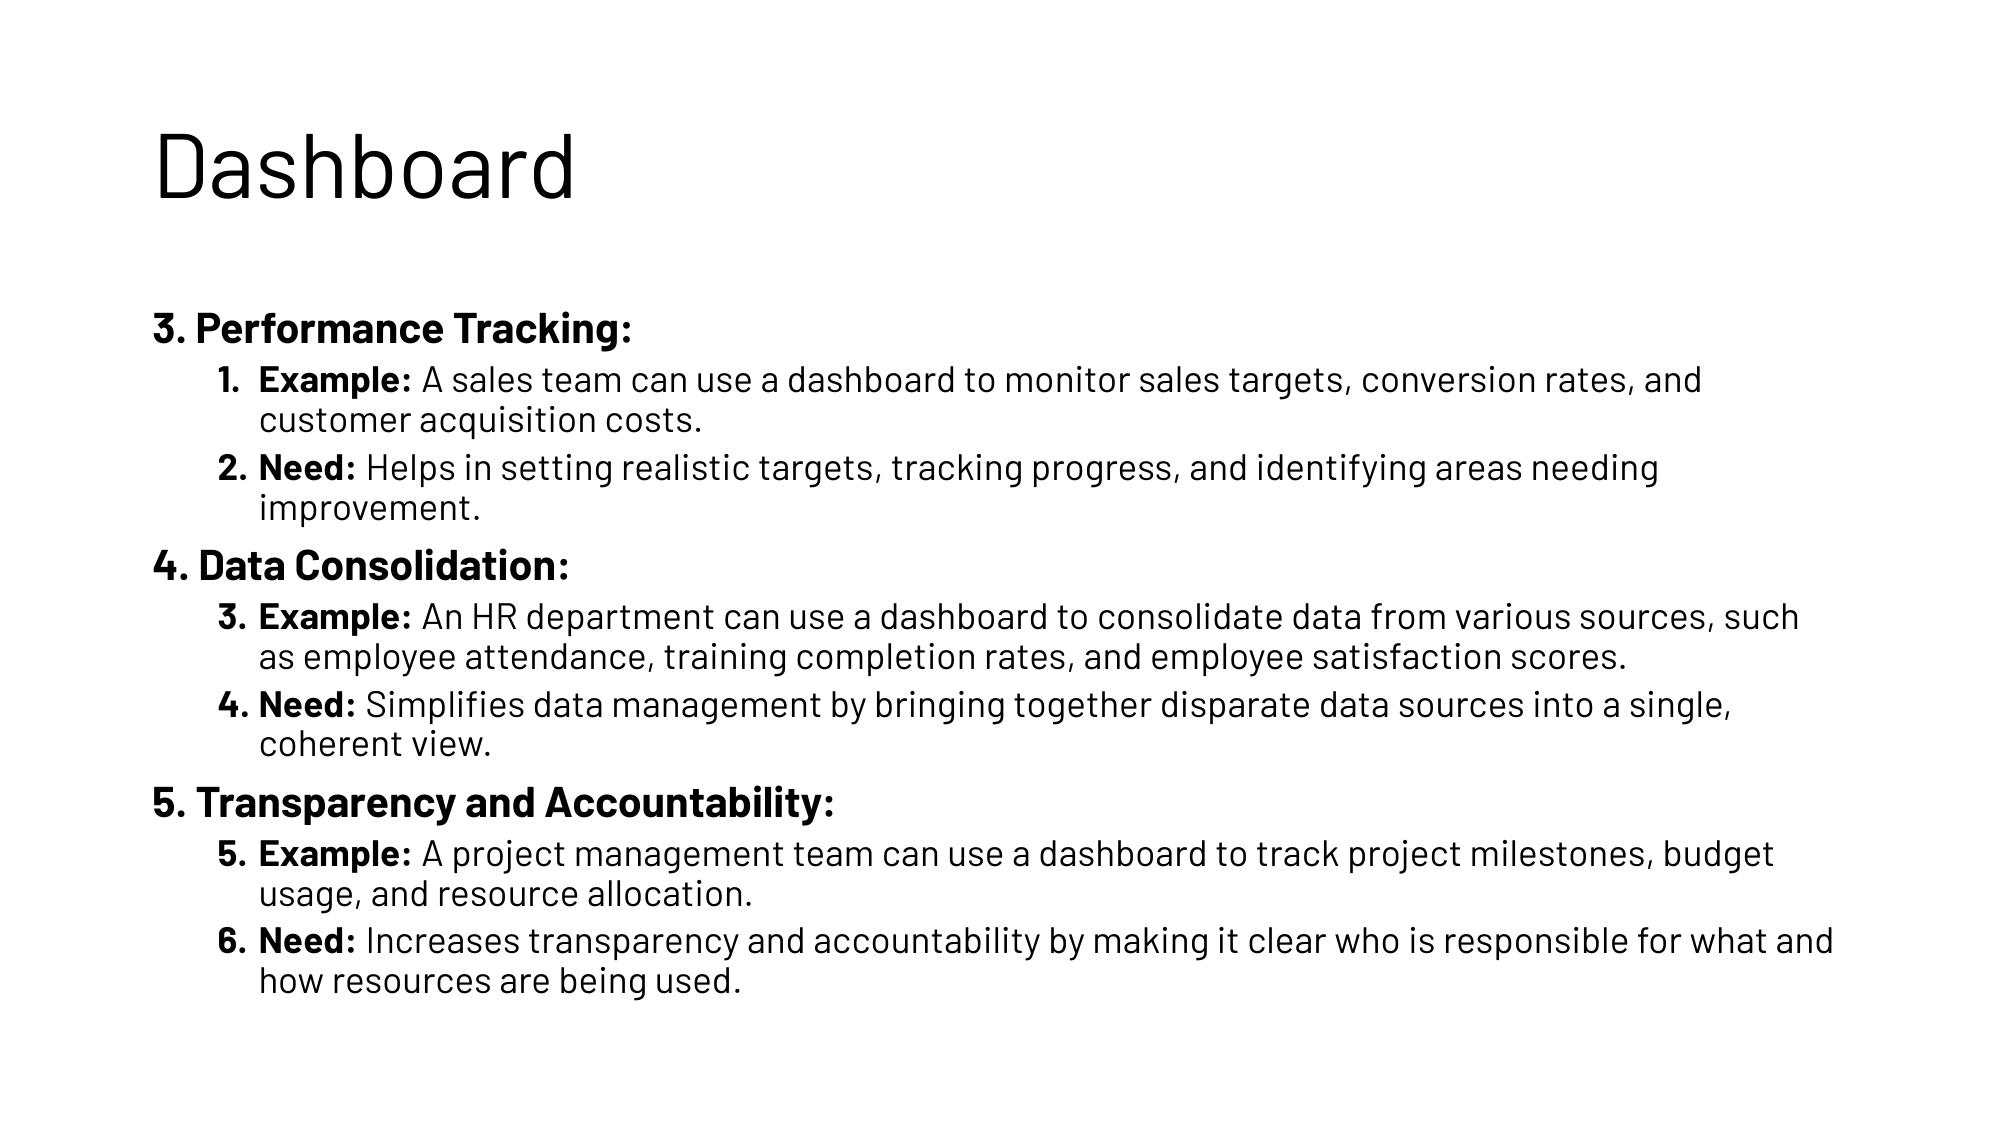

# Dashboard
3. Performance Tracking:
Example: A sales team can use a dashboard to monitor sales targets, conversion rates, and customer acquisition costs.
Need: Helps in setting realistic targets, tracking progress, and identifying areas needing improvement.
4. Data Consolidation:
Example: An HR department can use a dashboard to consolidate data from various sources, such as employee attendance, training completion rates, and employee satisfaction scores.
Need: Simplifies data management by bringing together disparate data sources into a single, coherent view.
5. Transparency and Accountability:
Example: A project management team can use a dashboard to track project milestones, budget usage, and resource allocation.
Need: Increases transparency and accountability by making it clear who is responsible for what and how resources are being used.